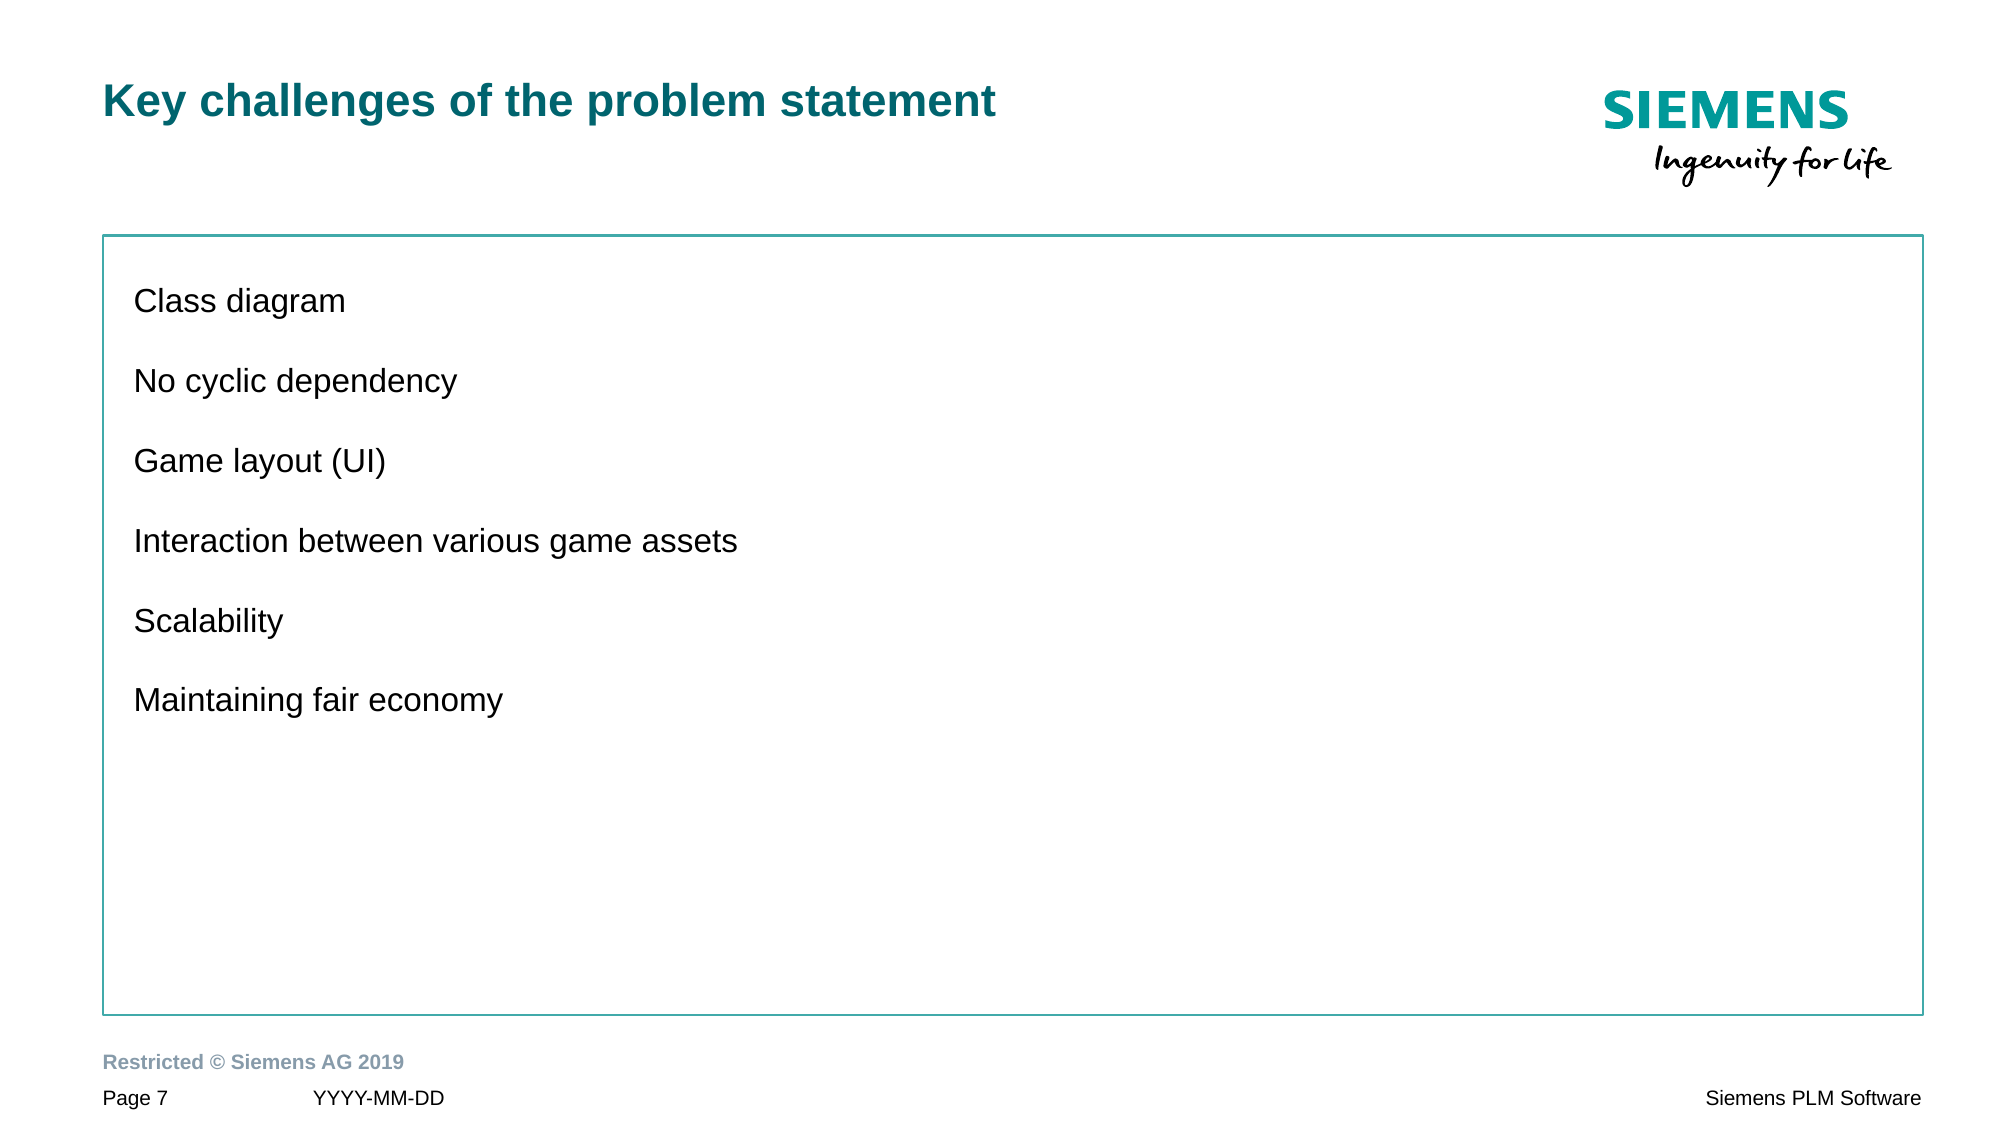

# Key challenges of the problem statement

Class diagram

No cyclic dependency

Game layout (UI)

Interaction between various game assets

Scalability

Maintaining fair economy